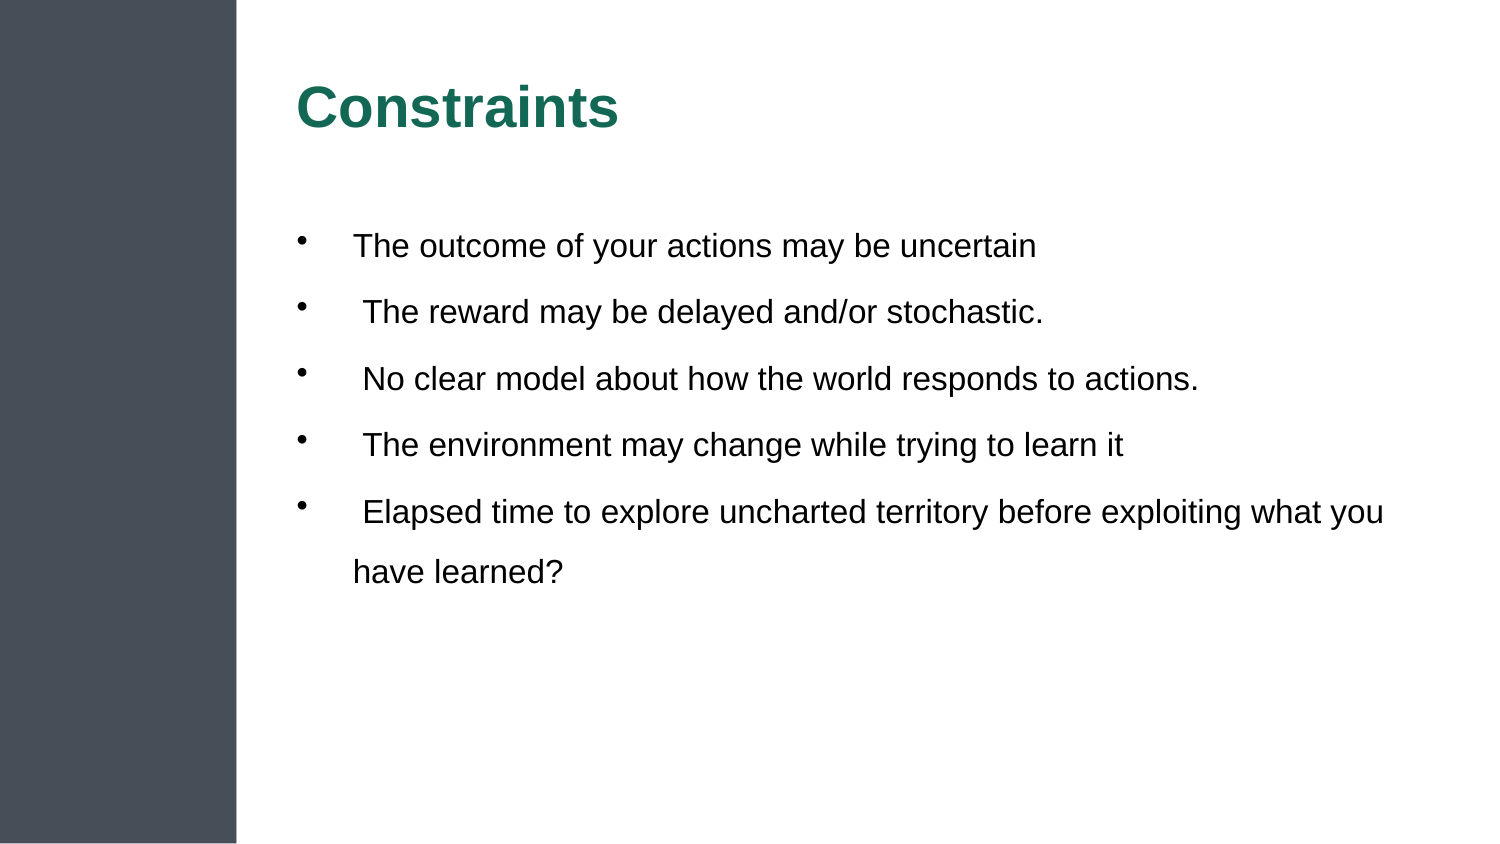

# Constraints
The outcome of your actions may be uncertain
 The reward may be delayed and/or stochastic.
 No clear model about how the world responds to actions.
 The environment may change while trying to learn it
 Elapsed time to explore uncharted territory before exploiting what you have learned?